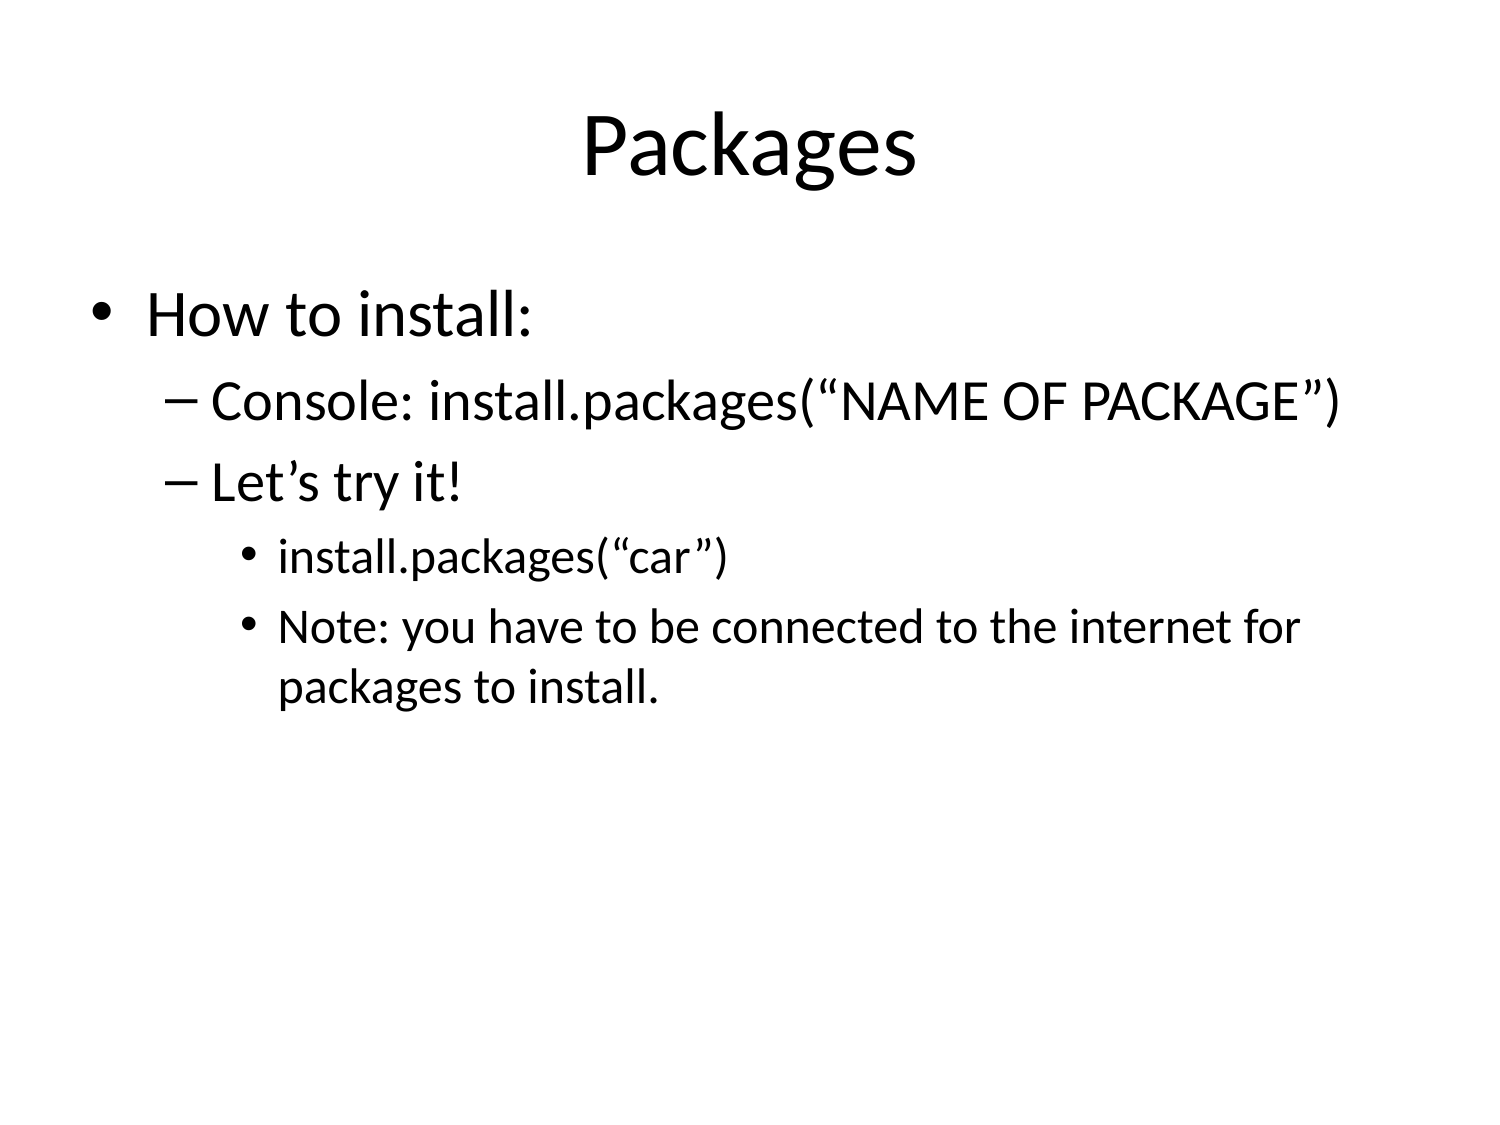

# Packages
How to install:
Console: install.packages(“NAME OF PACKAGE”)
Let’s try it!
install.packages(“car”)
Note: you have to be connected to the internet for packages to install.